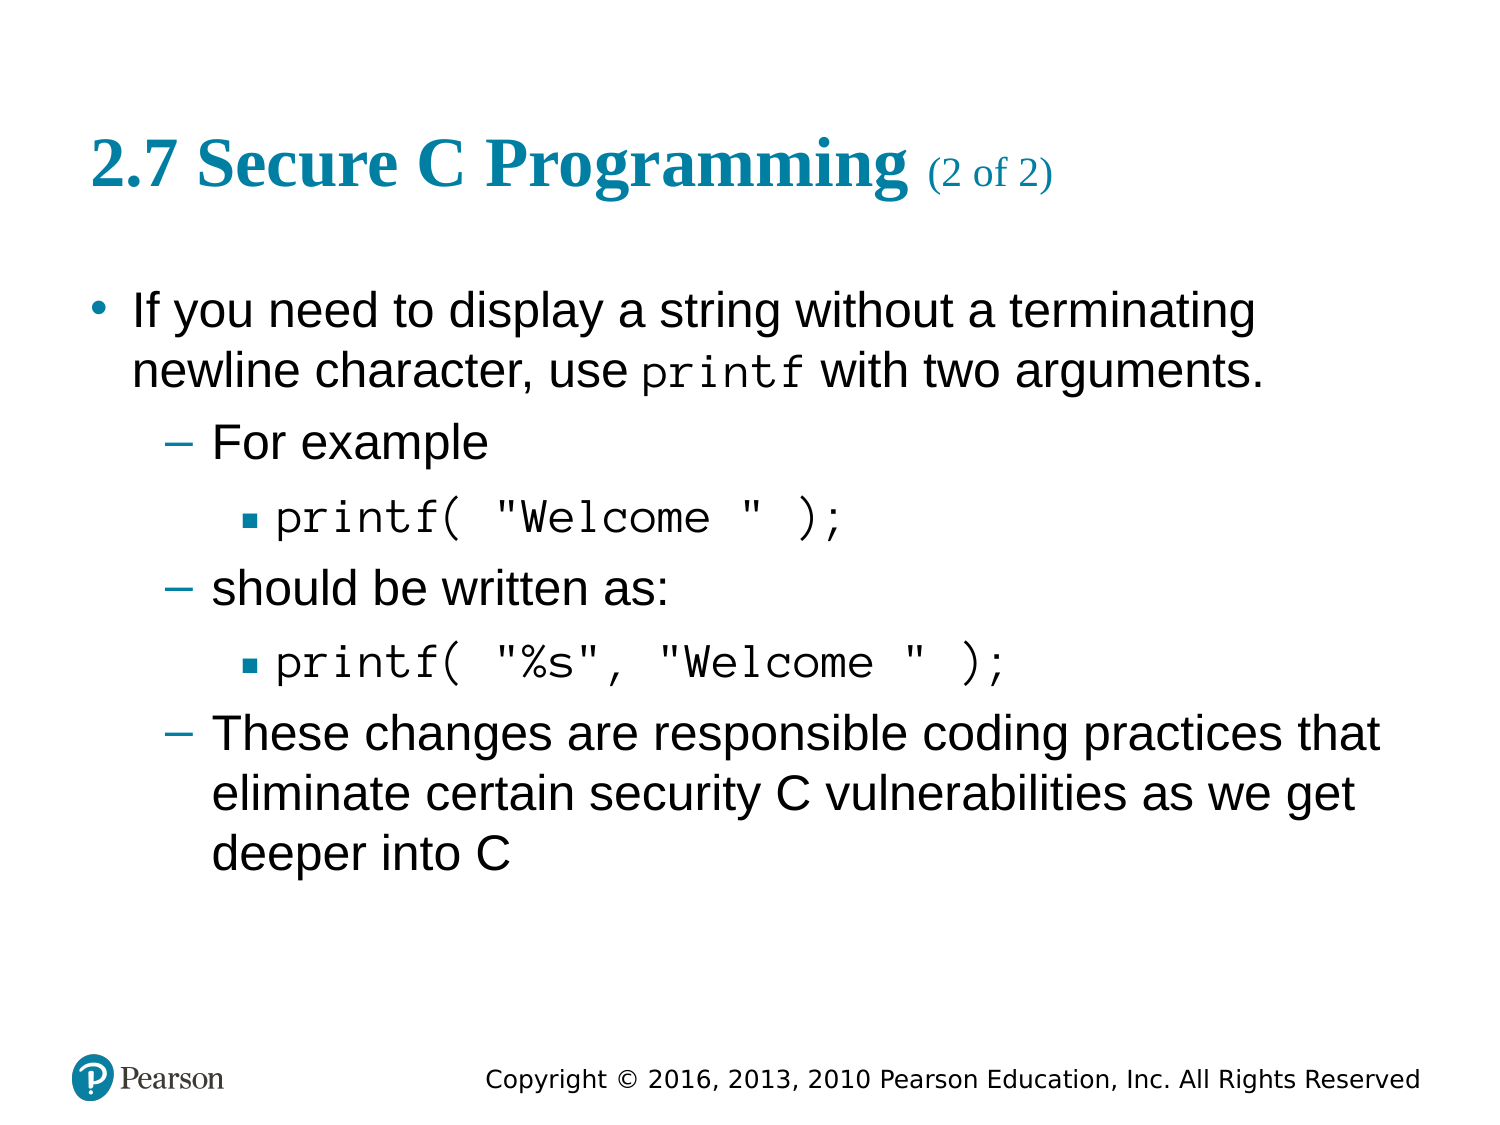

# 2.7 Secure C Programming (2 of 2)
If you need to display a string without a terminating newline character, use printf with two arguments.
For example
printf( "Welcome " );
should be written as:
printf( "%s", "Welcome " );
These changes are responsible coding practices that eliminate certain security C vulnerabilities as we get deeper into C